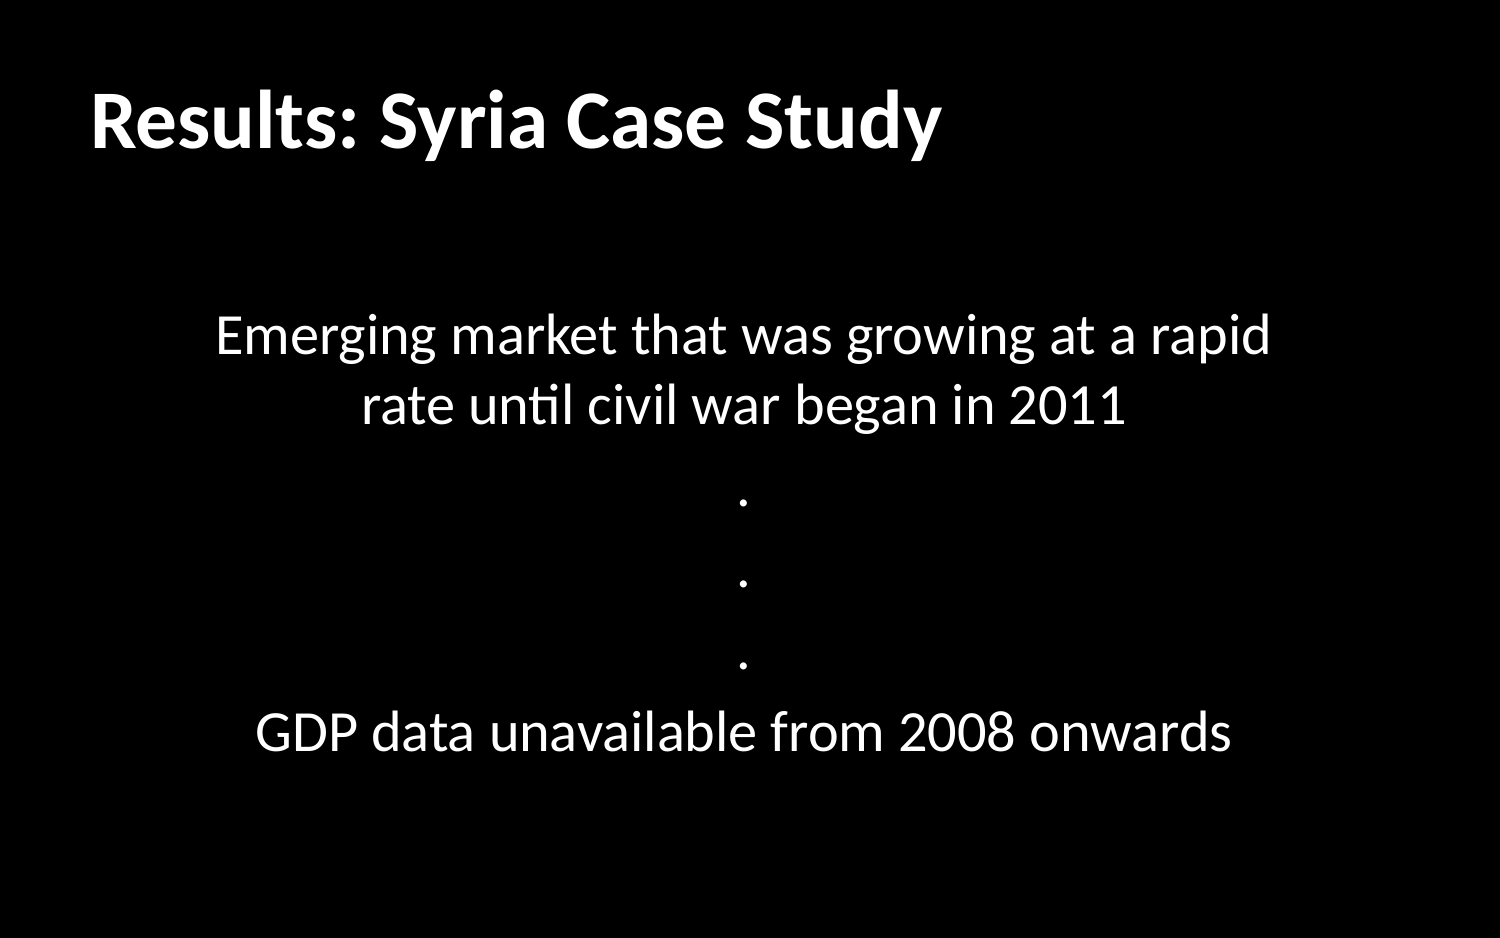

# Results: Syria Case Study
Emerging market that was growing at a rapid rate until civil war began in 2011
.
.
.
GDP data unavailable from 2008 onwards